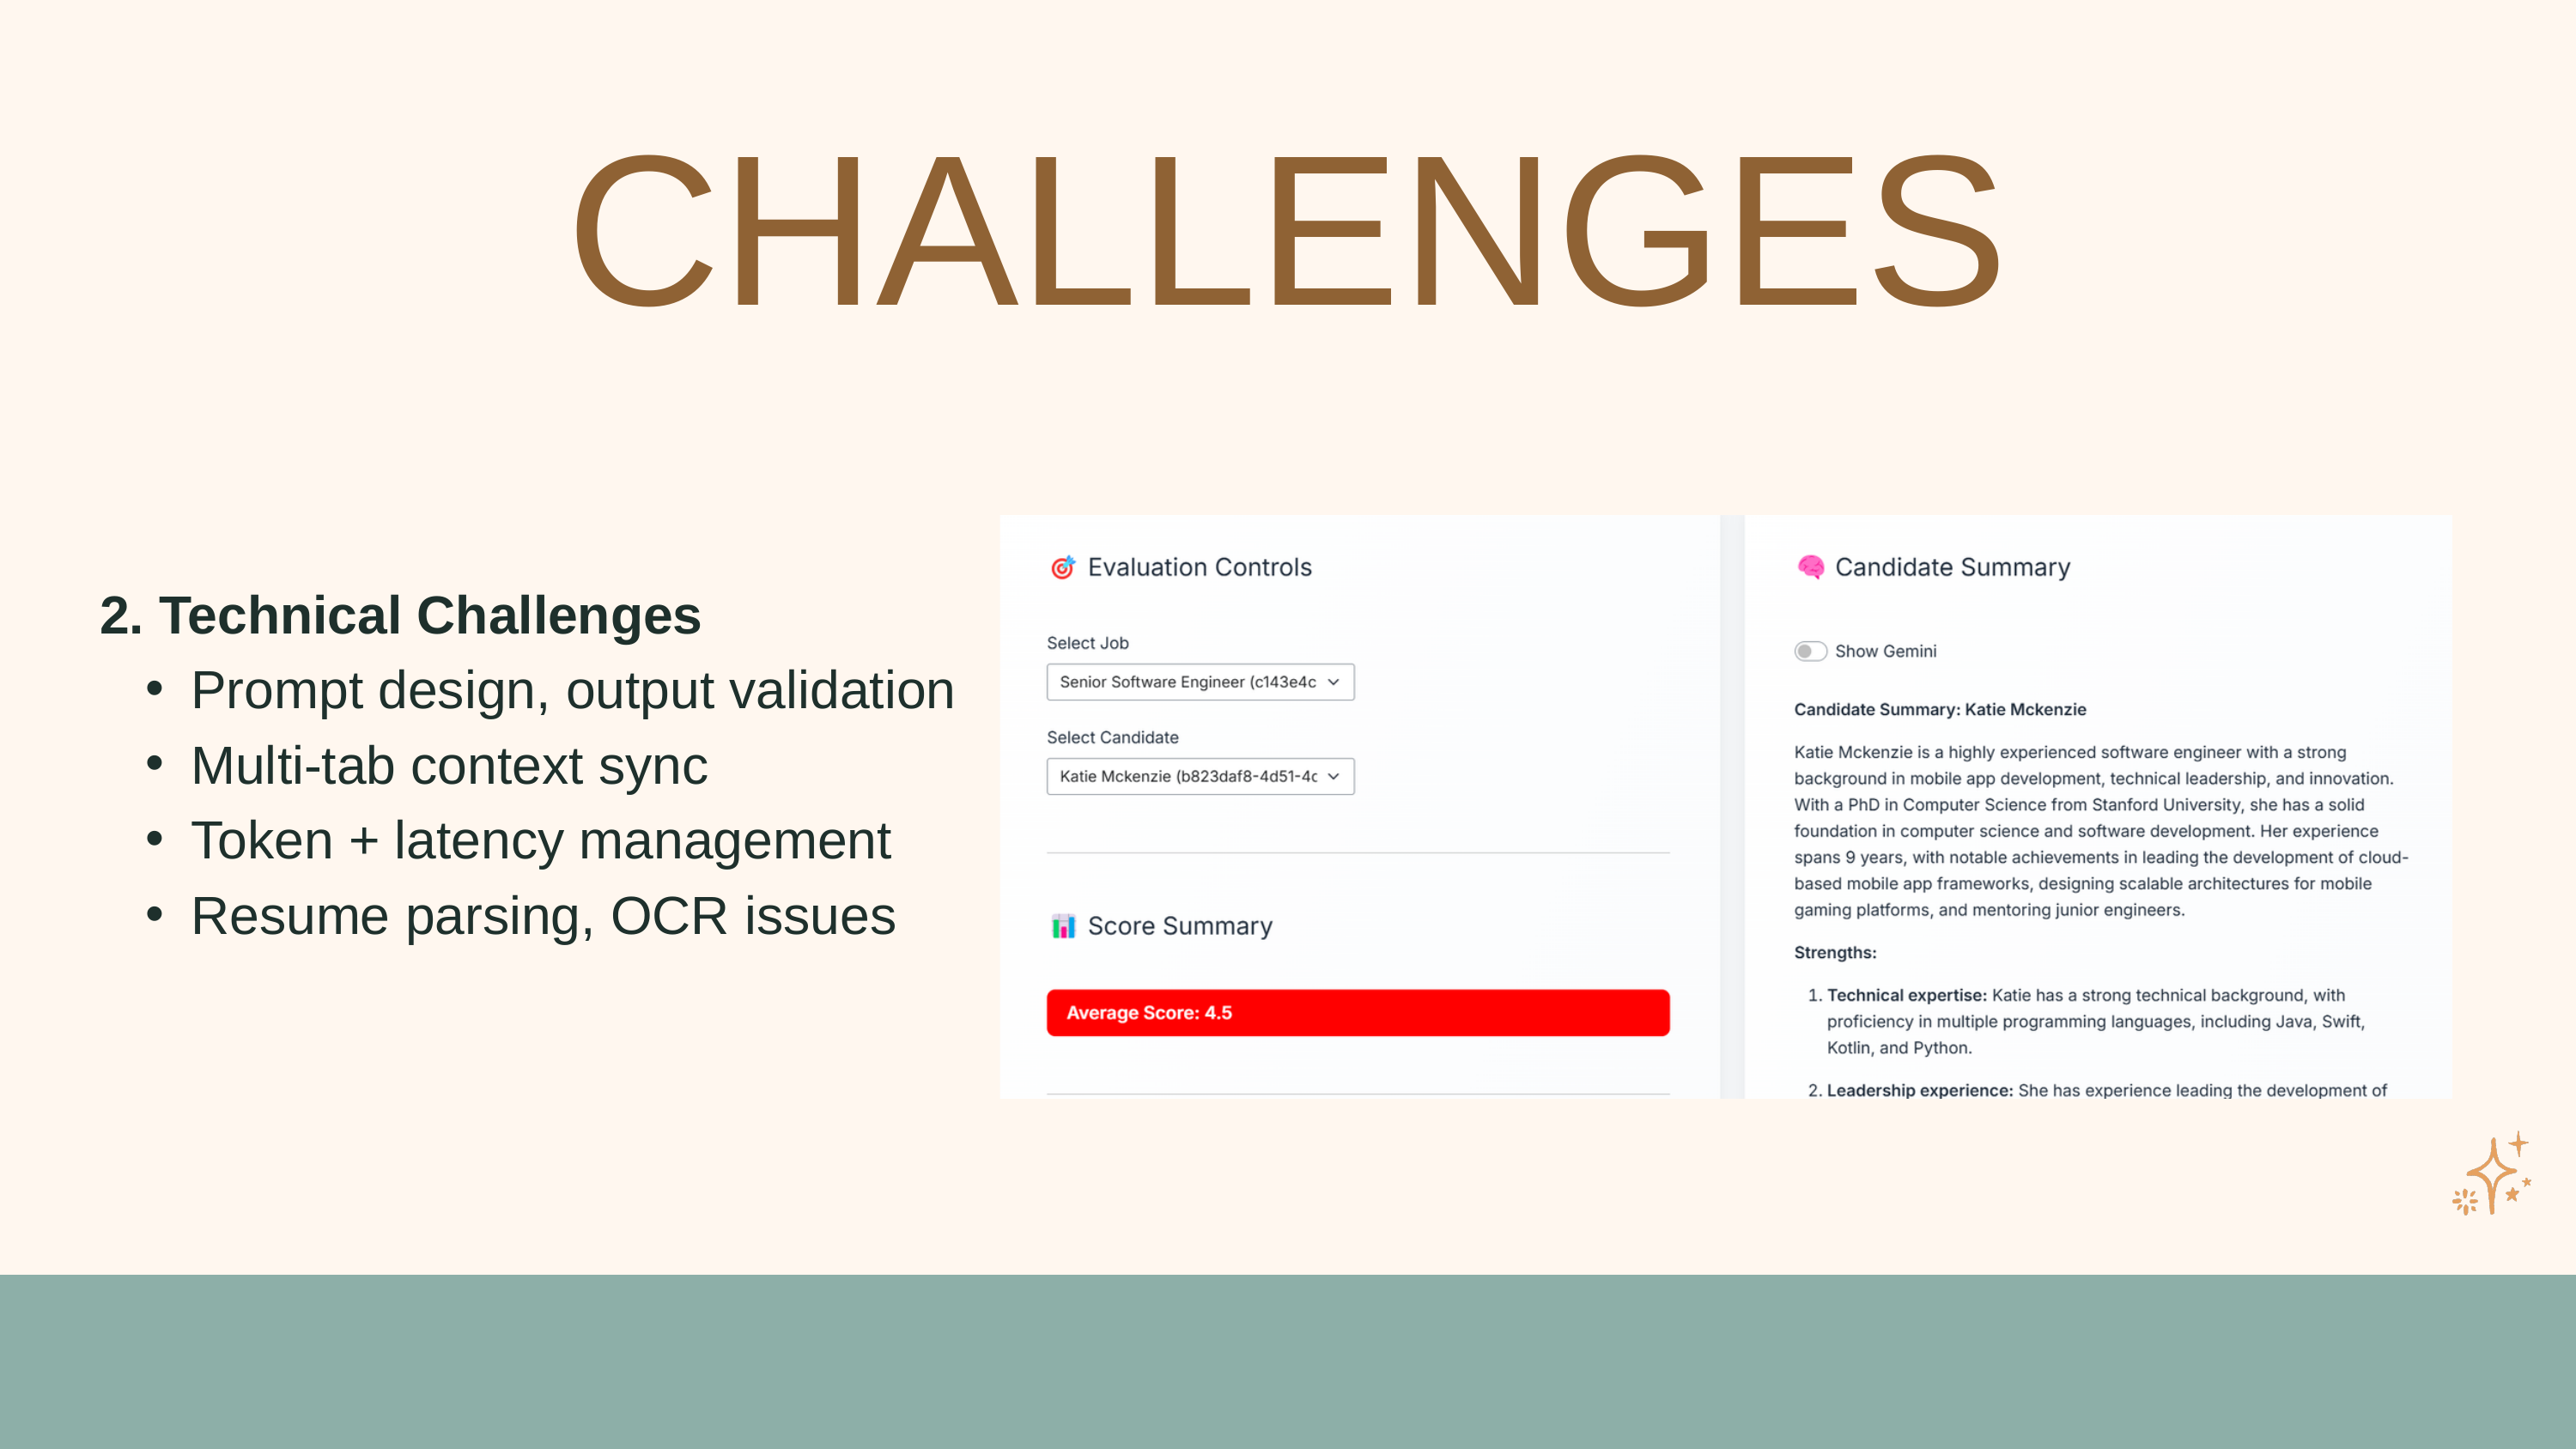

CHALLENGES

2. Technical Challenges
Prompt design, output validation
Multi-tab context sync
Token + latency management
Resume parsing, OCR issues